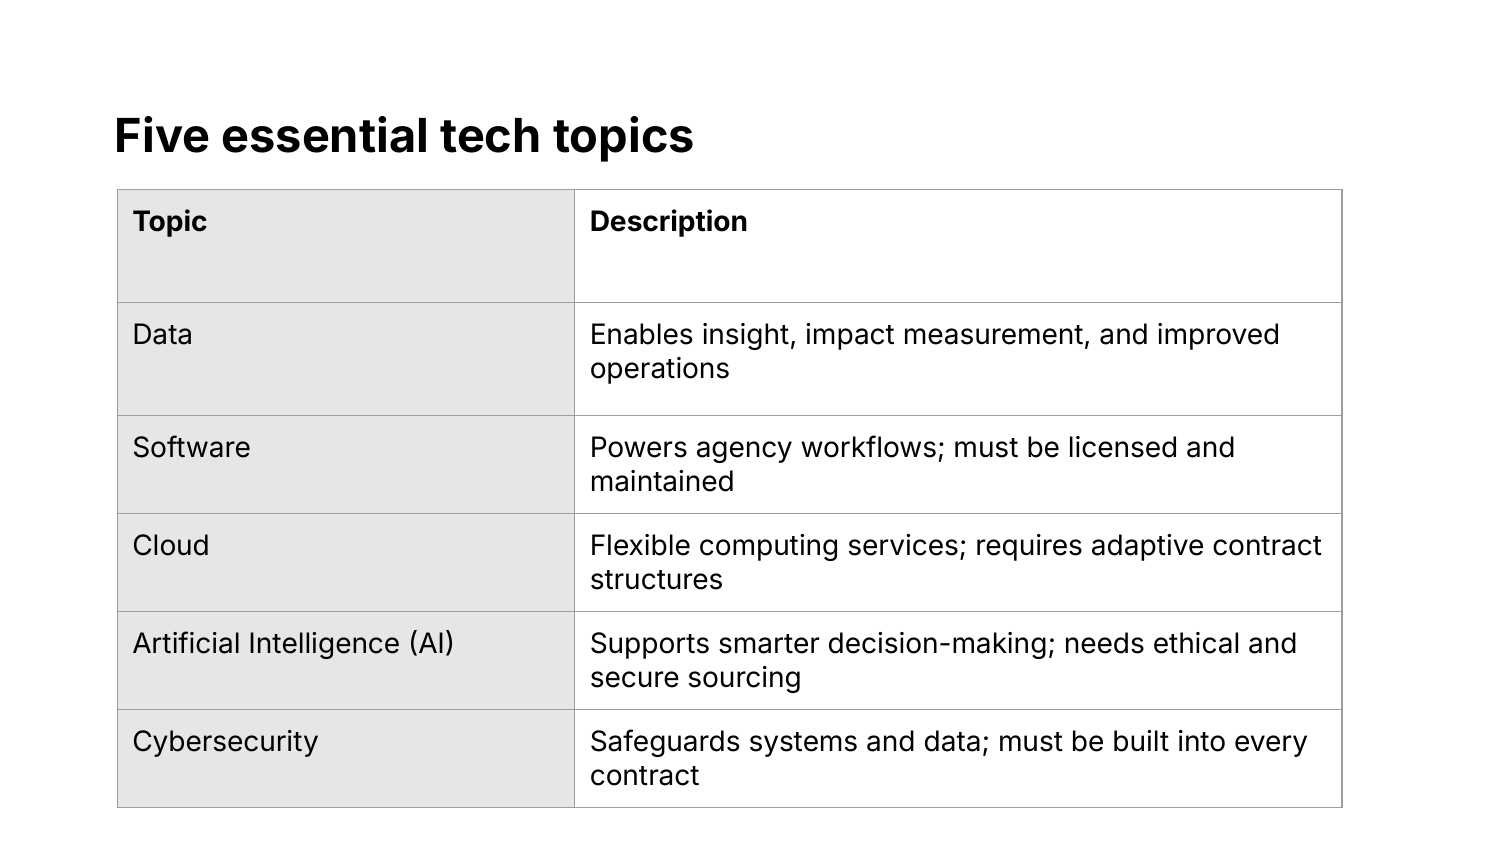

Five essential tech topics
| Topic | Description |
| --- | --- |
| Data | Enables insight, impact measurement, and improved operations |
| Software | Powers agency workflows; must be licensed and maintained |
| Cloud | Flexible computing services; requires adaptive contract structures |
| Artificial Intelligence (AI) | Supports smarter decision-making; needs ethical and secure sourcing |
| Cybersecurity | Safeguards systems and data; must be built into every contract |